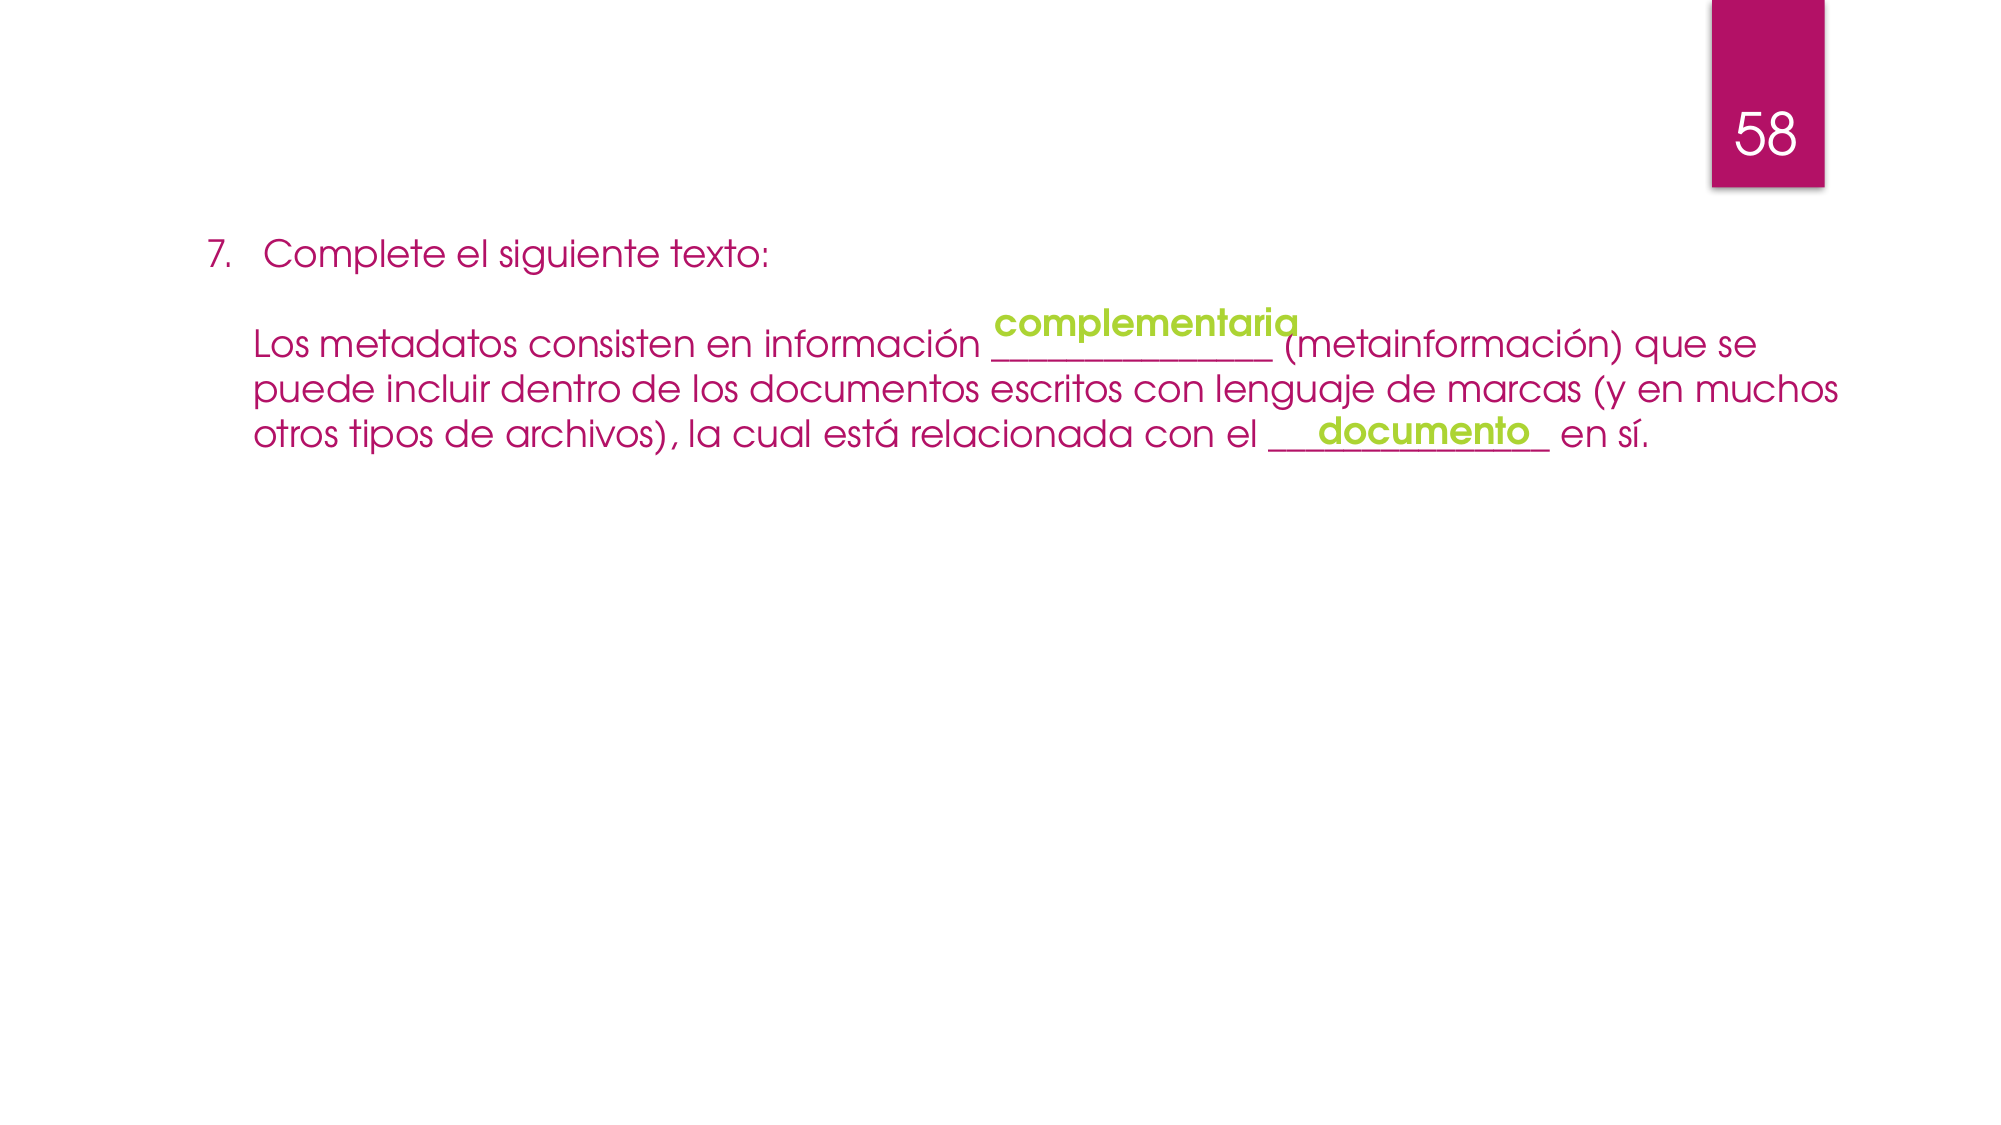

58
Complete el siguiente texto:

Los metadatos consisten en información _______________ (metainformación) que se puede incluir dentro de los documentos escritos con lenguaje de marcas (y en muchos otros tipos de archivos), la cual está relacionada con el _______________ en sí.
complementaria
documento